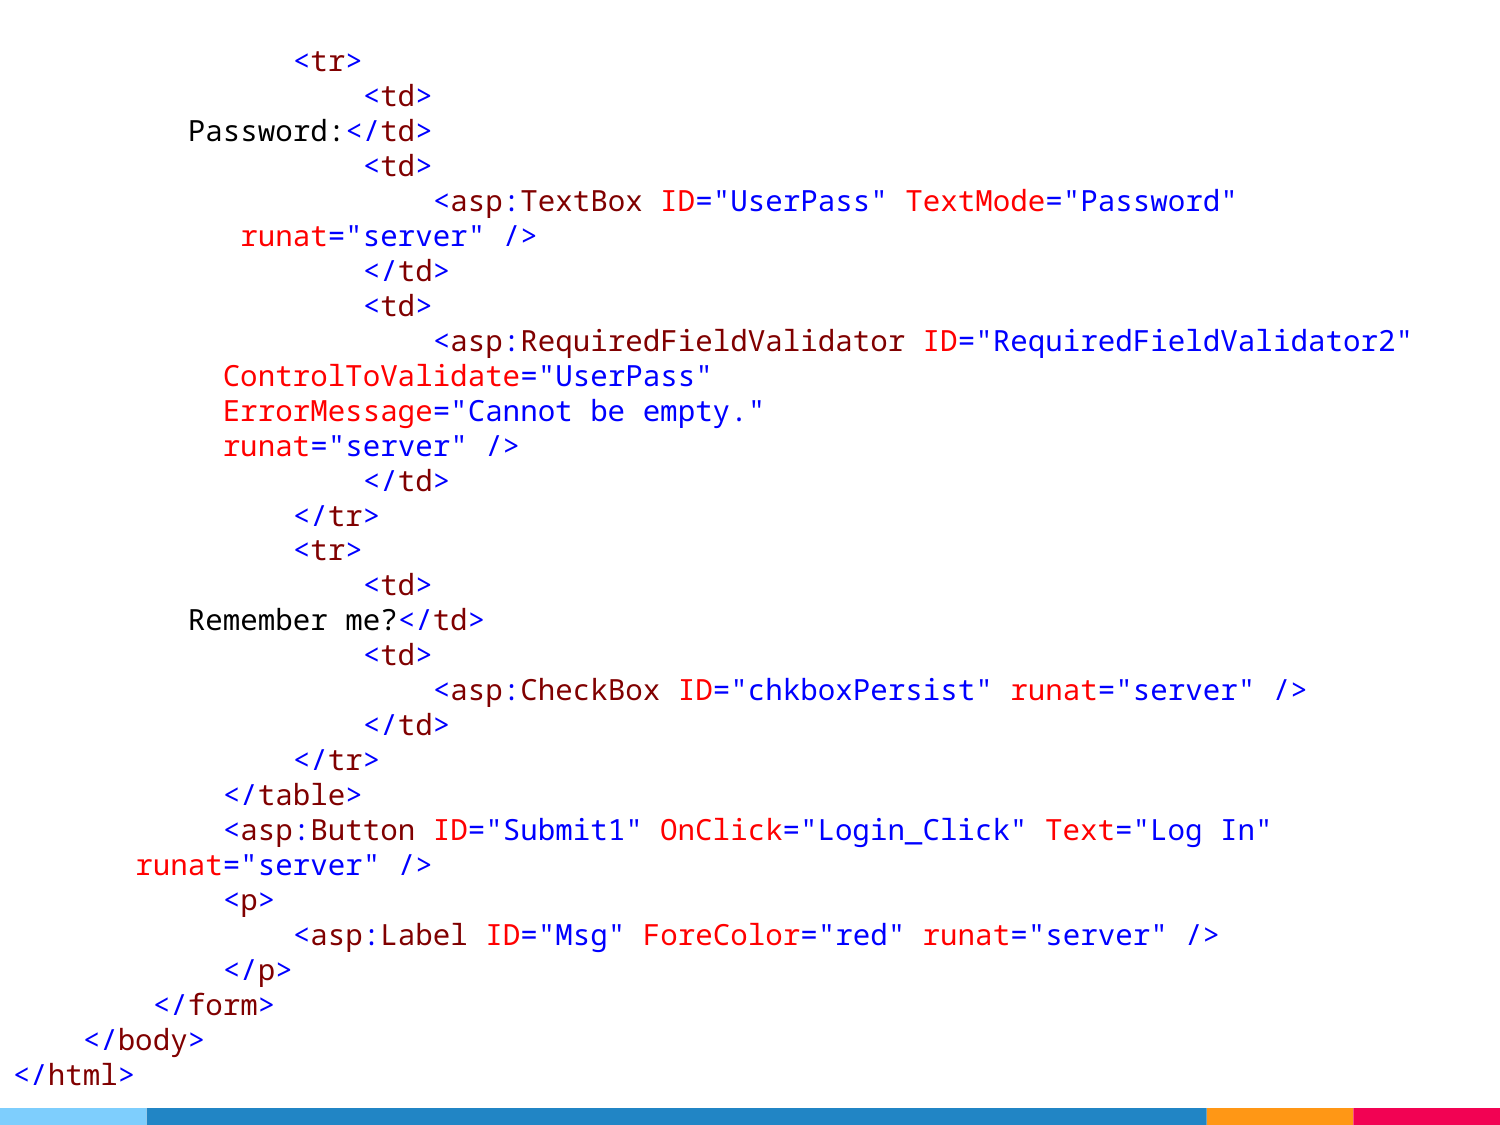

<tr>
                    <td>
          Password:</td>
                    <td>
                        <asp:TextBox ID="UserPass" TextMode="Password"
             runat="server" />
                    </td>
                    <td>
                        <asp:RequiredFieldValidator ID="RequiredFieldValidator2"
            ControlToValidate="UserPass"
            ErrorMessage="Cannot be empty."
            runat="server" />
                    </td>
                </tr>
                <tr>
                    <td>
          Remember me?</td>
                    <td>
                        <asp:CheckBox ID="chkboxPersist" runat="server" />
                    </td>
                </tr>
            </table>
            <asp:Button ID="Submit1" OnClick="Login_Click" Text="Log In"
       runat="server" />
            <p>
                <asp:Label ID="Msg" ForeColor="red" runat="server" />
            </p>
        </form>
    </body>
</html>